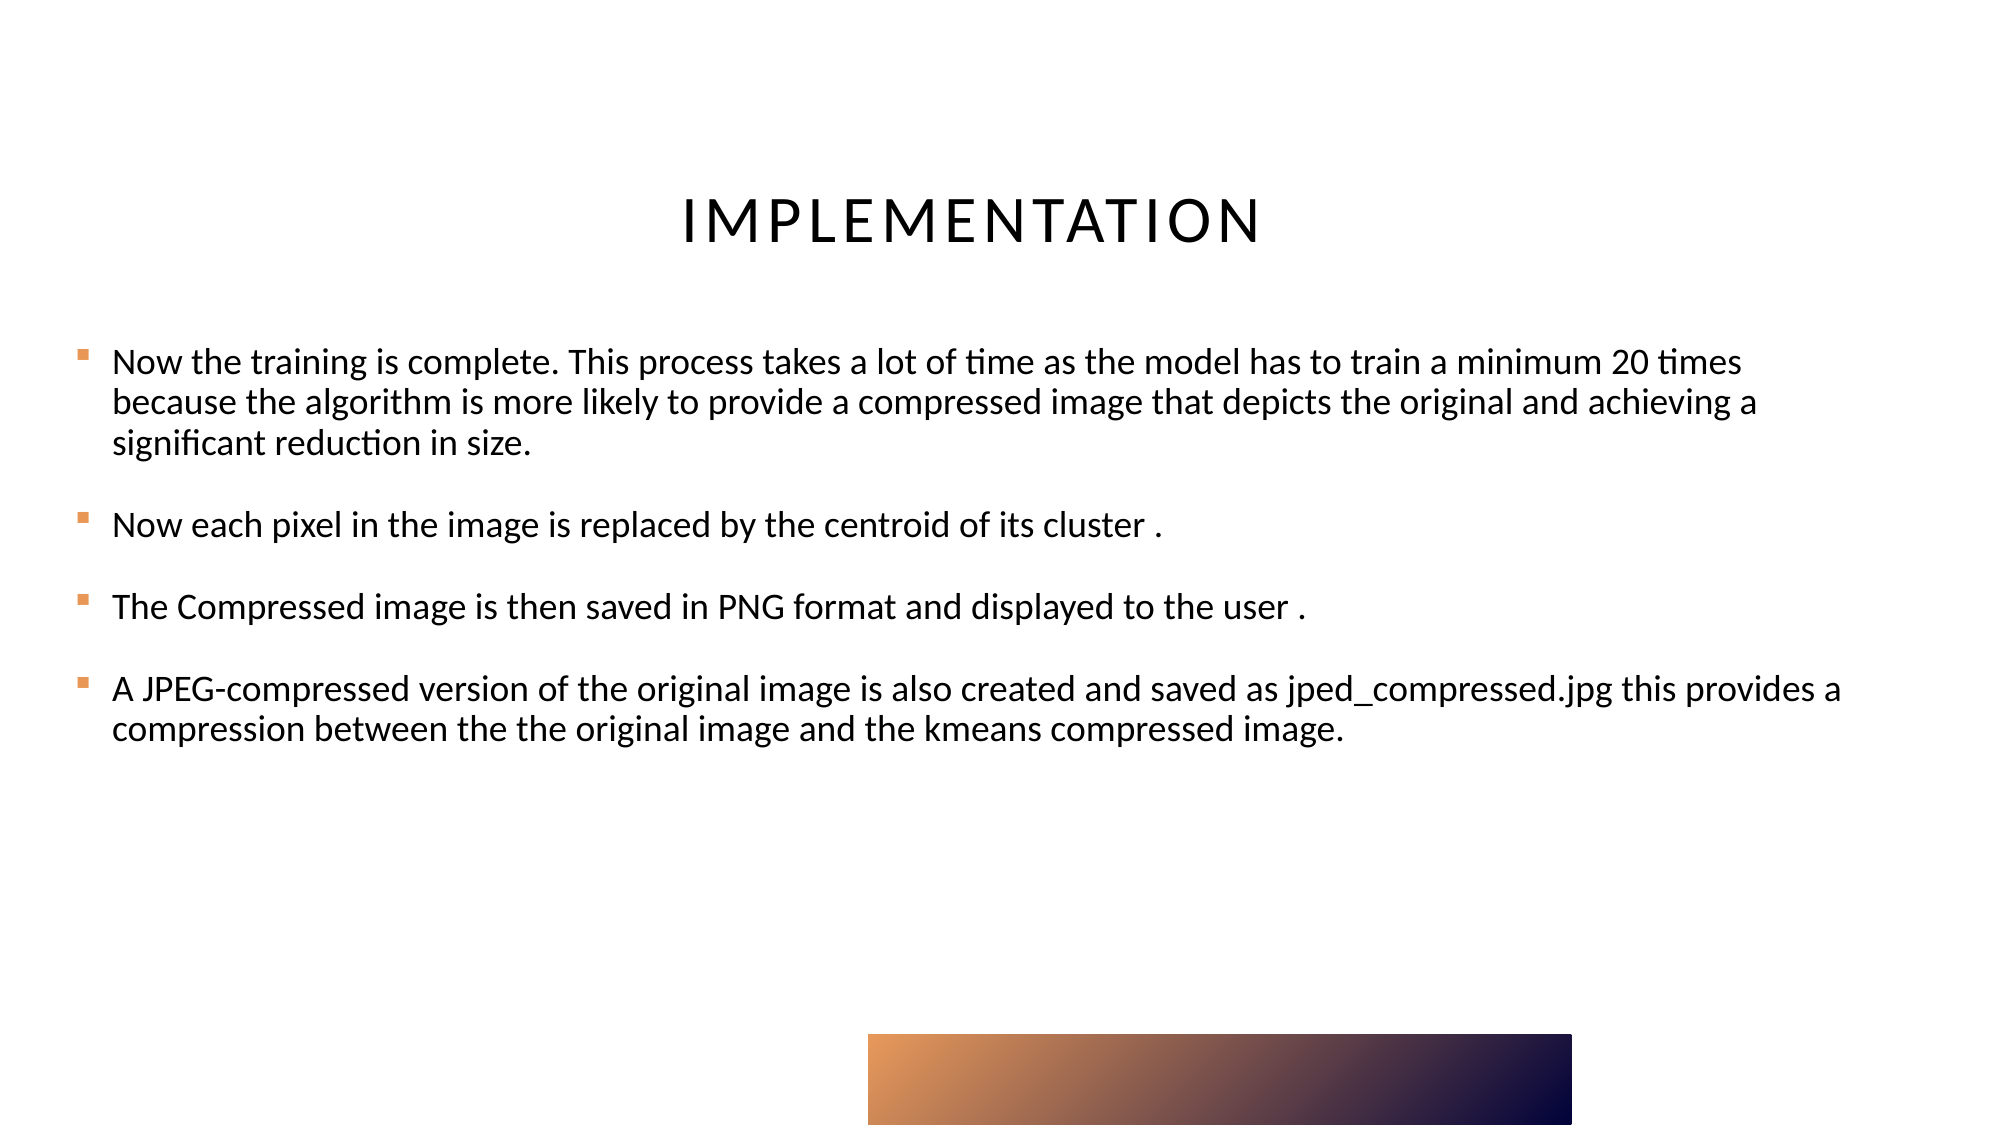

# Implementation
Now the training is complete. This process takes a lot of time as the model has to train a minimum 20 times because the algorithm is more likely to provide a compressed image that depicts the original and achieving a significant reduction in size.
Now each pixel in the image is replaced by the centroid of its cluster .
The Compressed image is then saved in PNG format and displayed to the user .
A JPEG-compressed version of the original image is also created and saved as jped_compressed.jpg this provides a compression between the the original image and the kmeans compressed image.